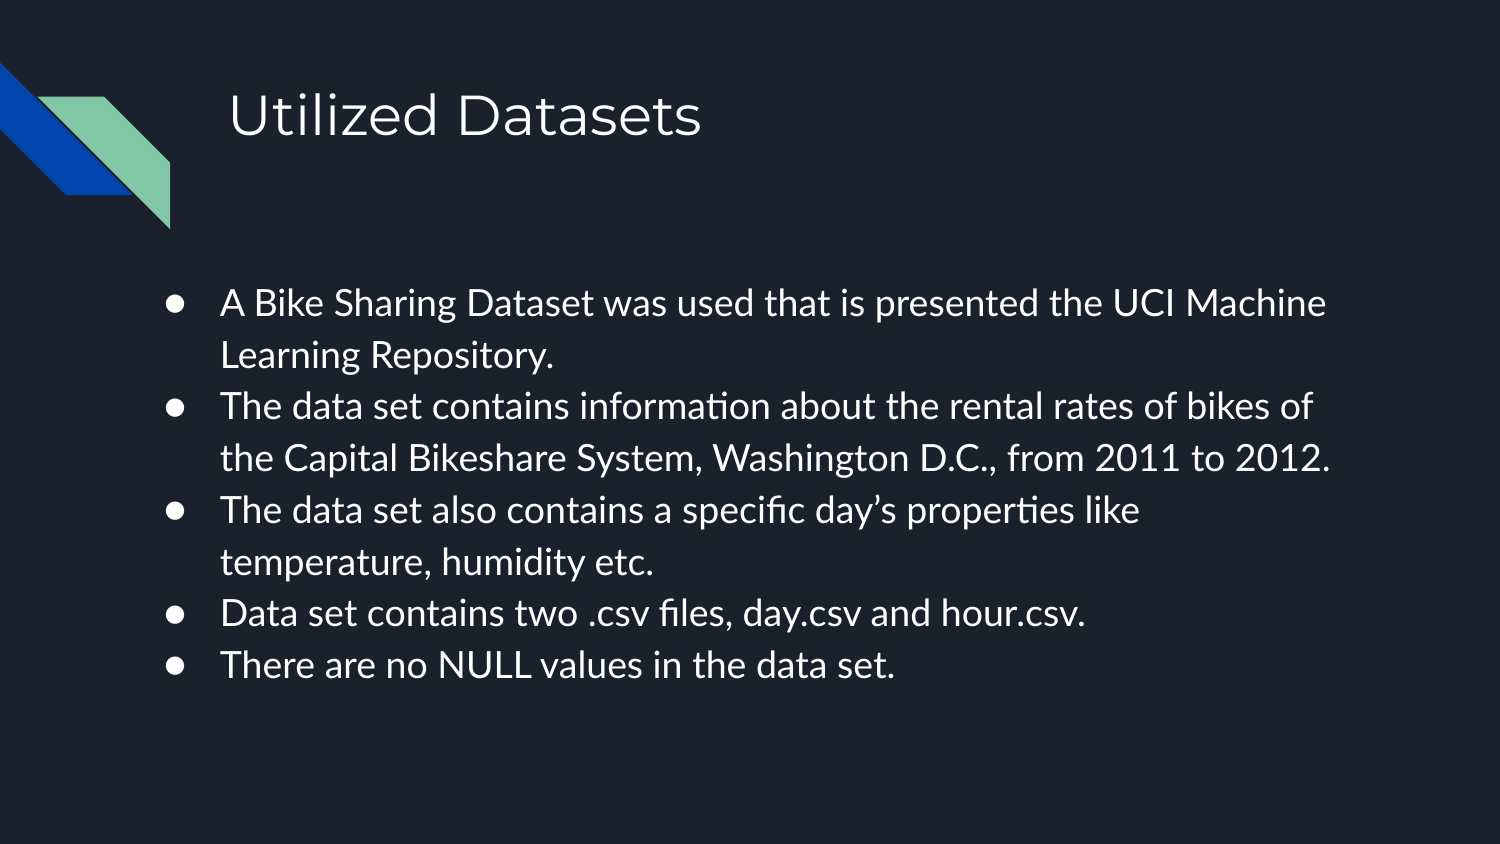

# Utilized Datasets
A Bike Sharing Dataset was used that is presented the UCI Machine Learning Repository.
The data set contains information about the rental rates of bikes of the Capital Bikeshare System, Washington D.C., from 2011 to 2012.
The data set also contains a specific day’s properties like temperature, humidity etc.
Data set contains two .csv files, day.csv and hour.csv.
There are no NULL values in the data set.